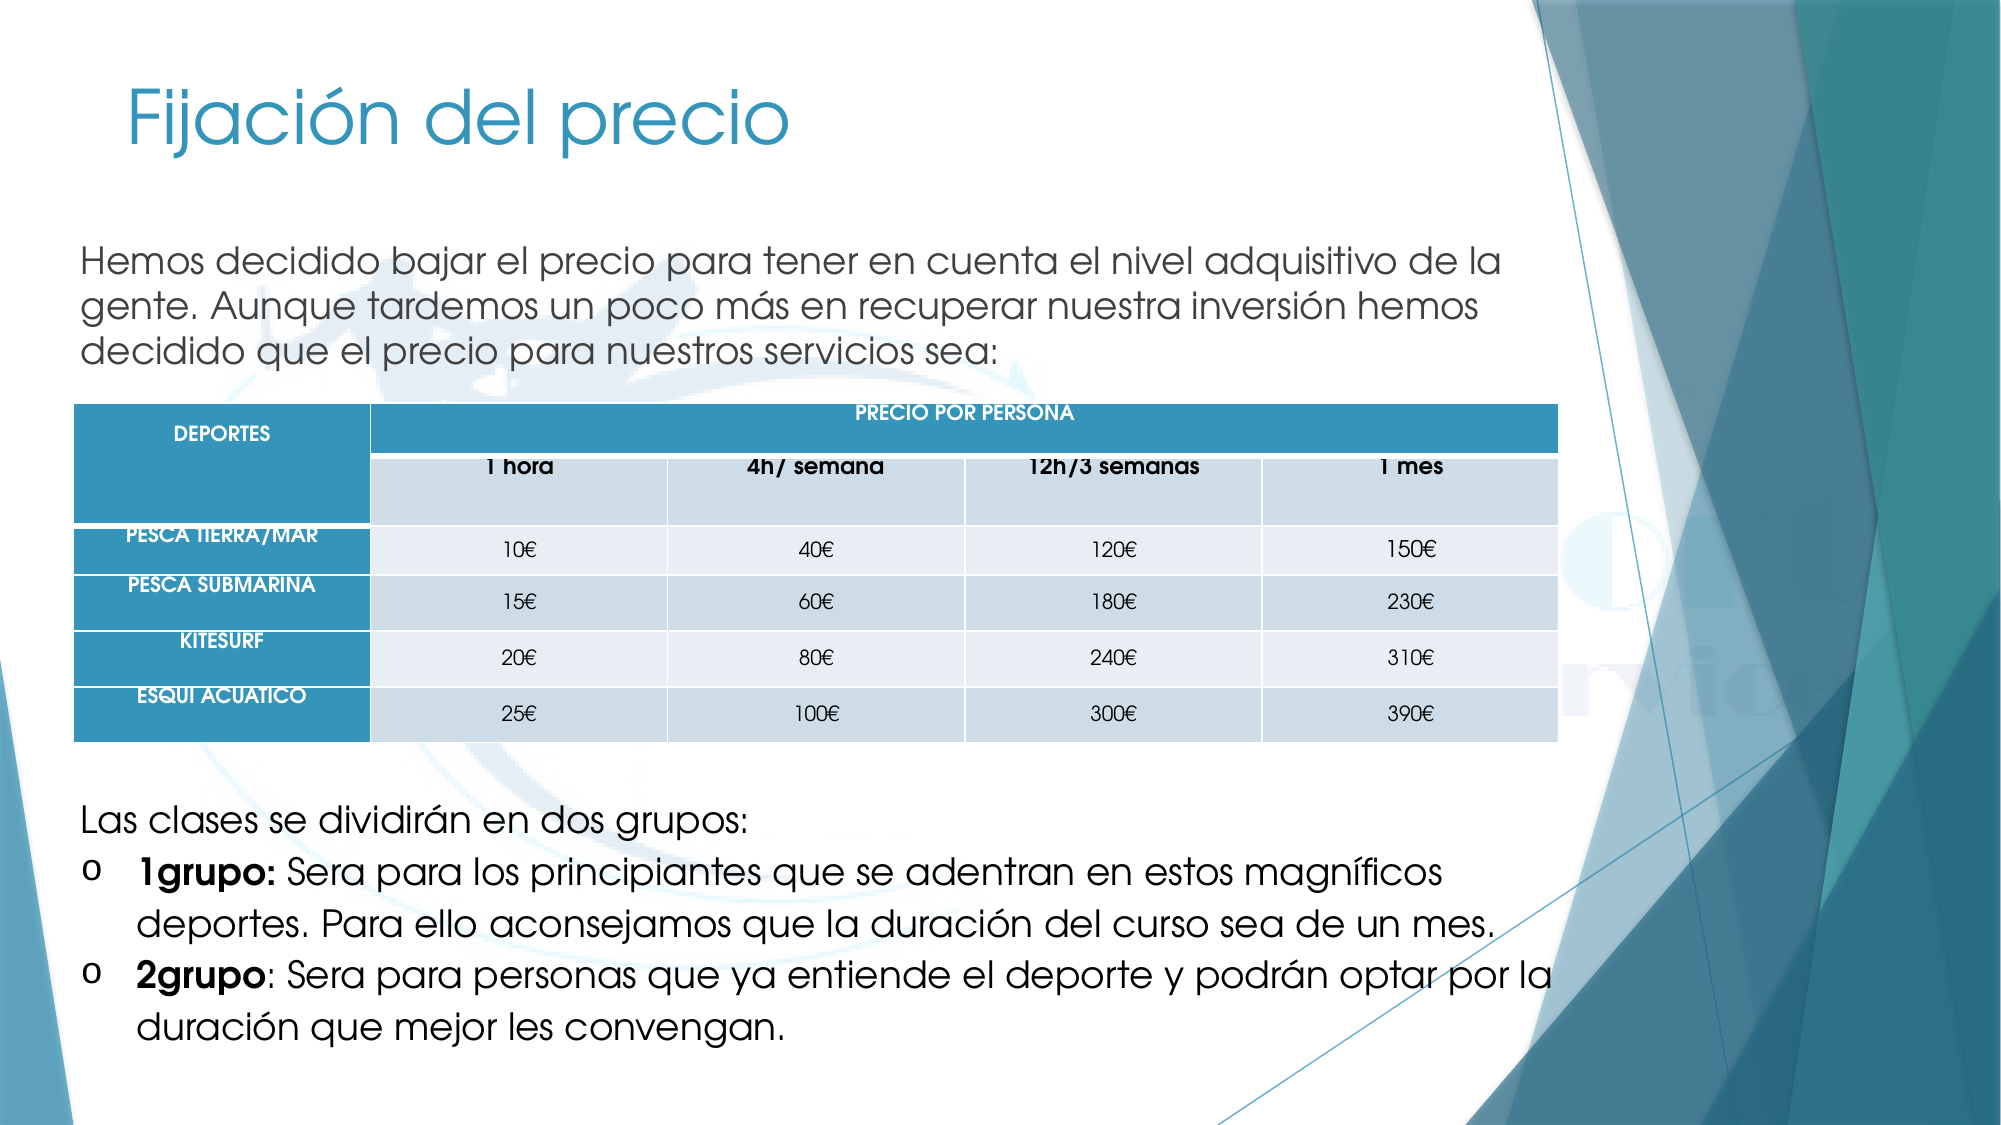

# Fijación del precio
Hemos decidido bajar el precio para tener en cuenta el nivel adquisitivo de la gente. Aunque tardemos un poco más en recuperar nuestra inversión hemos decidido que el precio para nuestros servicios sea:

| DEPORTES | PRECIO POR PERSONA |  |  |  |
| --- | --- | --- | --- | --- |
|  | 1 hora | 4h/ semana | 12h/3 semanas | 1 mes |
| PESCA TIERRA/MAR | 10€ | 40€ | 120€ | 150€ |
| PESCA SUBMARINA | 15€ | 60€ | 180€ | 230€ |
| KITESURF | 20€ | 80€ | 240€ | 310€ |
| ESQUI ACUATICO | 25€ | 100€ | 300€ | 390€ |
Las clases se dividirán en dos grupos:
1grupo: Sera para los principiantes que se adentran en estos magníficos deportes. Para ello aconsejamos que la duración del curso sea de un mes.
2grupo: Sera para personas que ya entiende el deporte y podrán optar por la duración que mejor les convengan.